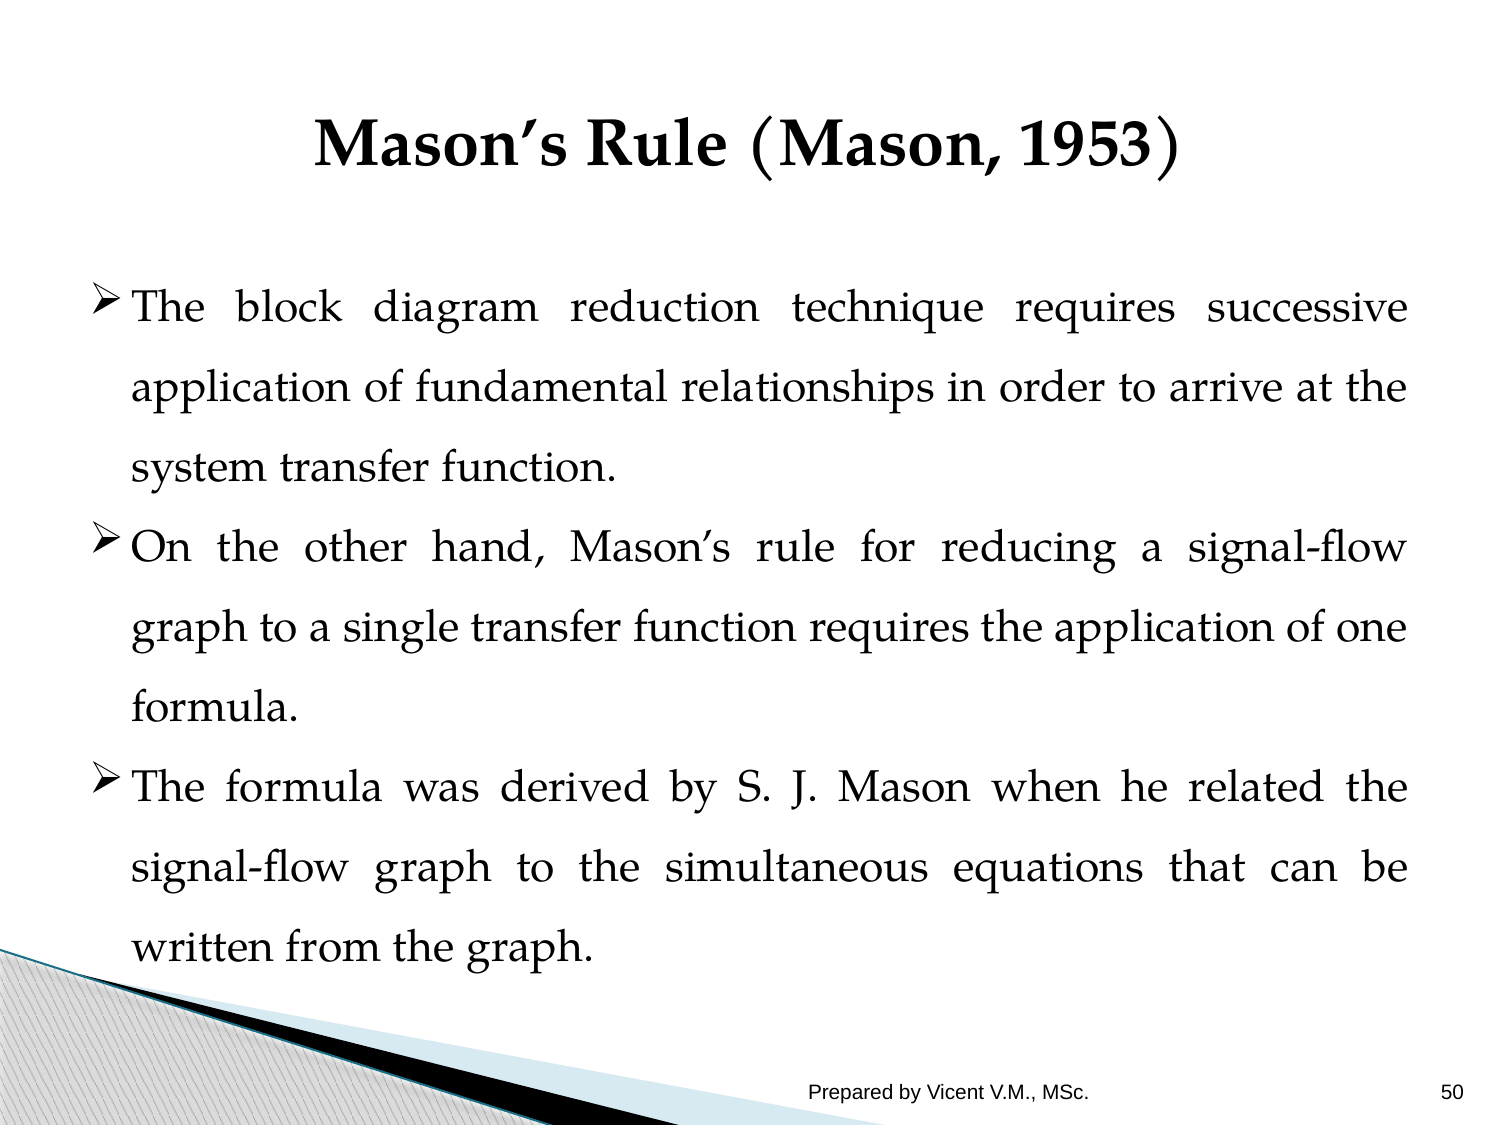

# Mason’s Rule (Mason, 1953)
The block diagram reduction technique requires successive application of fundamental relationships in order to arrive at the system transfer function.
On the other hand, Mason’s rule for reducing a signal-flow graph to a single transfer function requires the application of one formula.
The formula was derived by S. J. Mason when he related the signal-flow graph to the simultaneous equations that can be written from the graph.

Prepared by Vicent V.M., MSc.
50